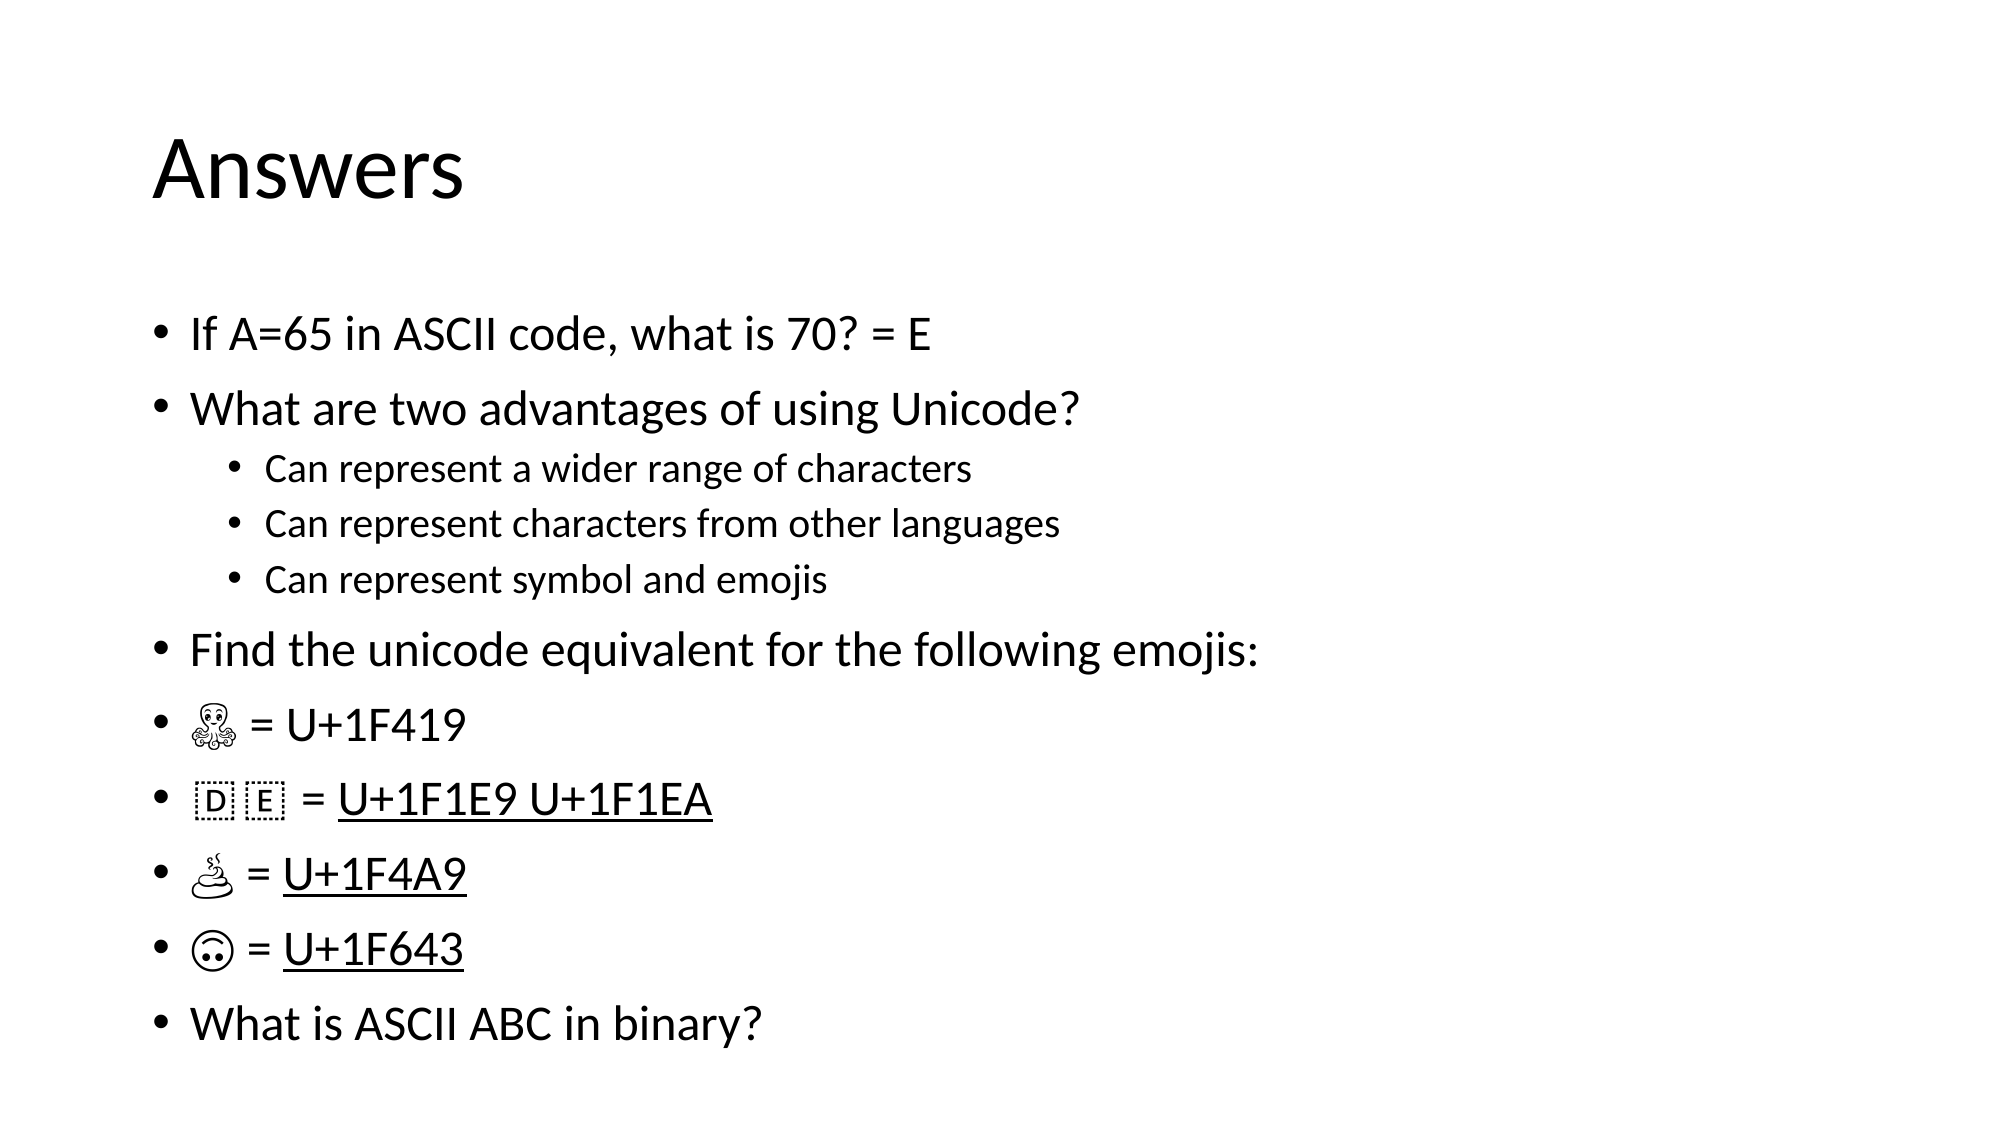

# Answers
If A=65 in ASCII code, what is 70? = E
What are two advantages of using Unicode?
Can represent a wider range of characters
Can represent characters from other languages
Can represent symbol and emojis
Find the unicode equivalent for the following emojis:
🐙 = U+1F419
🇩🇪 = U+1F1E9 U+1F1EA
💩 = U+1F4A9
🙃 = U+1F643
What is ASCII ABC in binary?